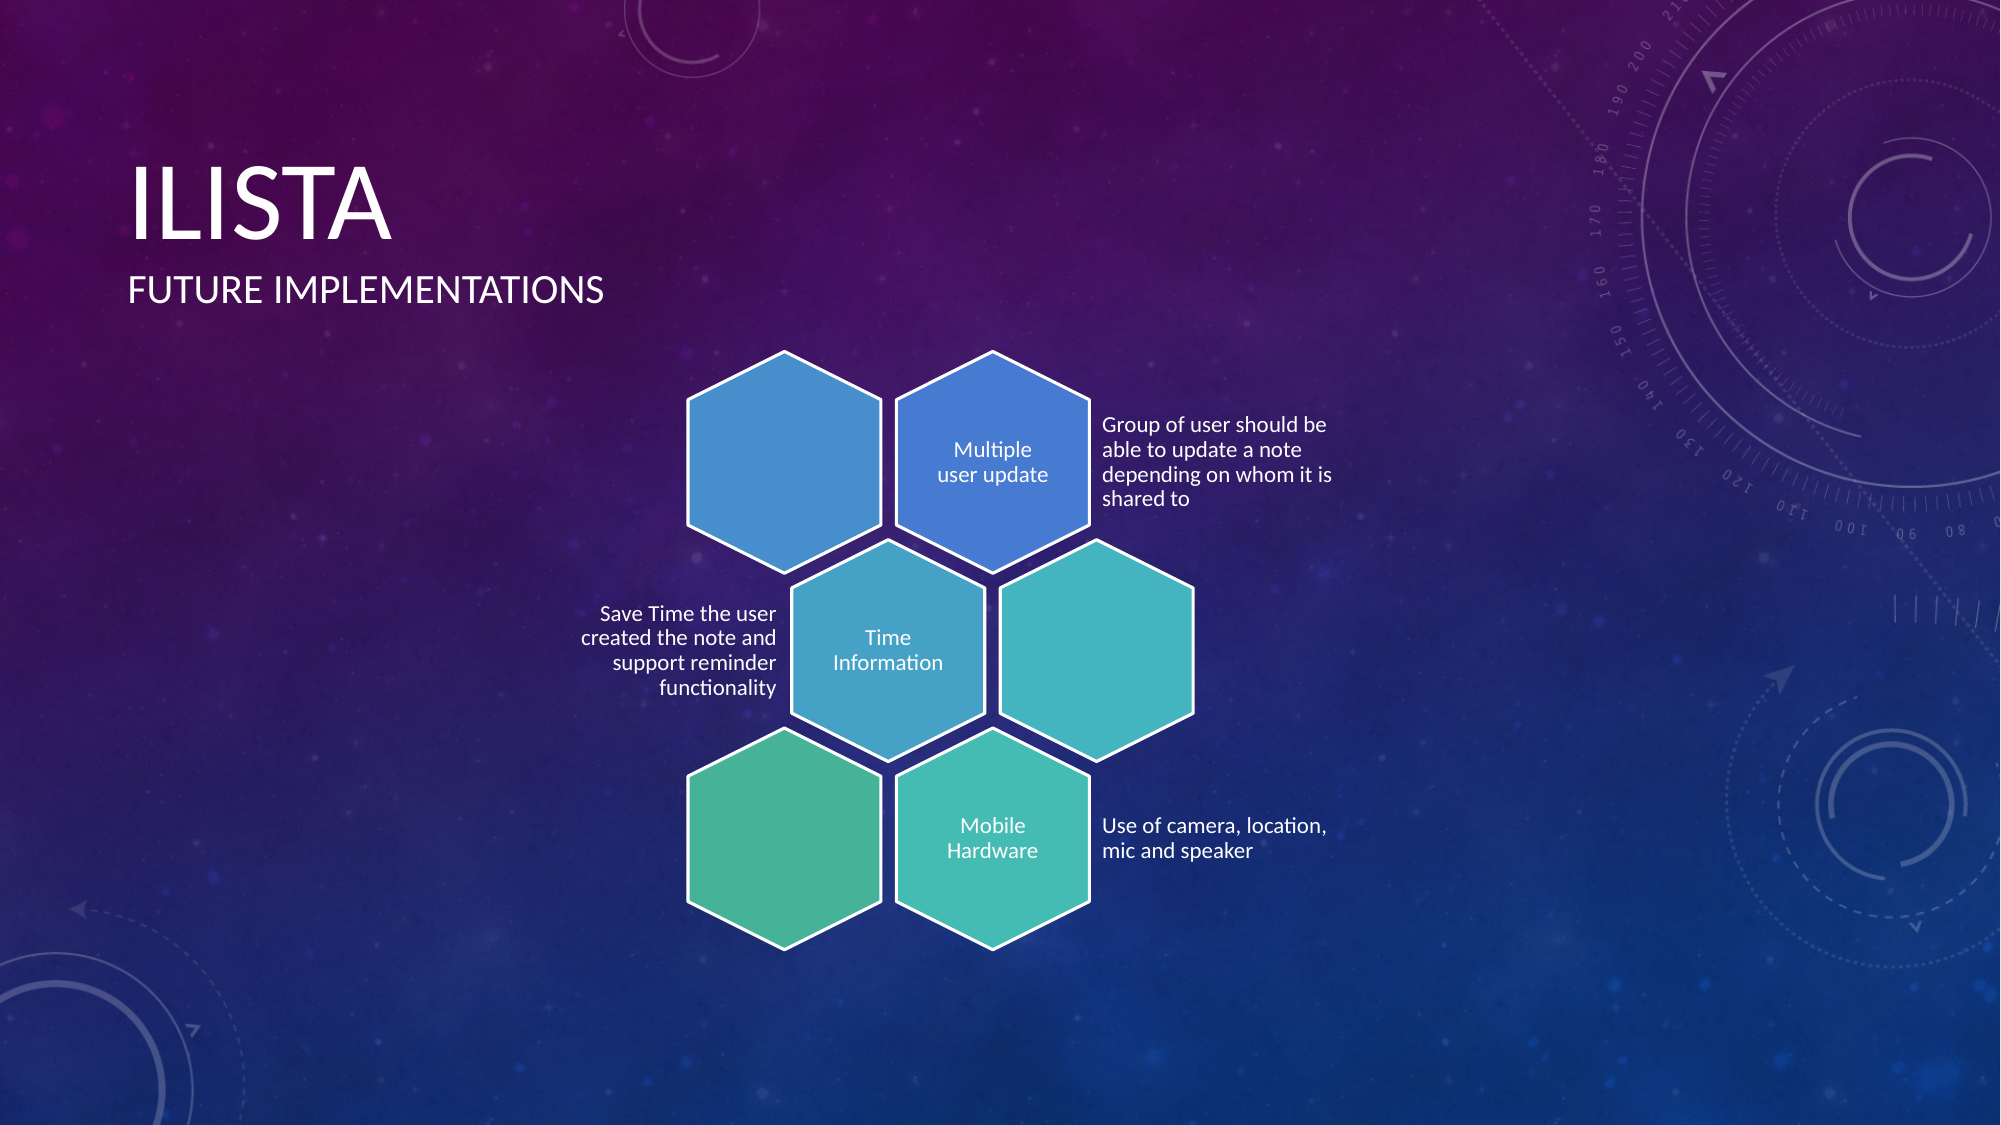

# ILISTA FUTure implementations
Multiple user update
Group of user should be able to update a note depending on whom it is shared to

Time Information
Save Time the user created the note and support reminder functionality

Mobile Hardware
Use of camera, location,  mic and speaker